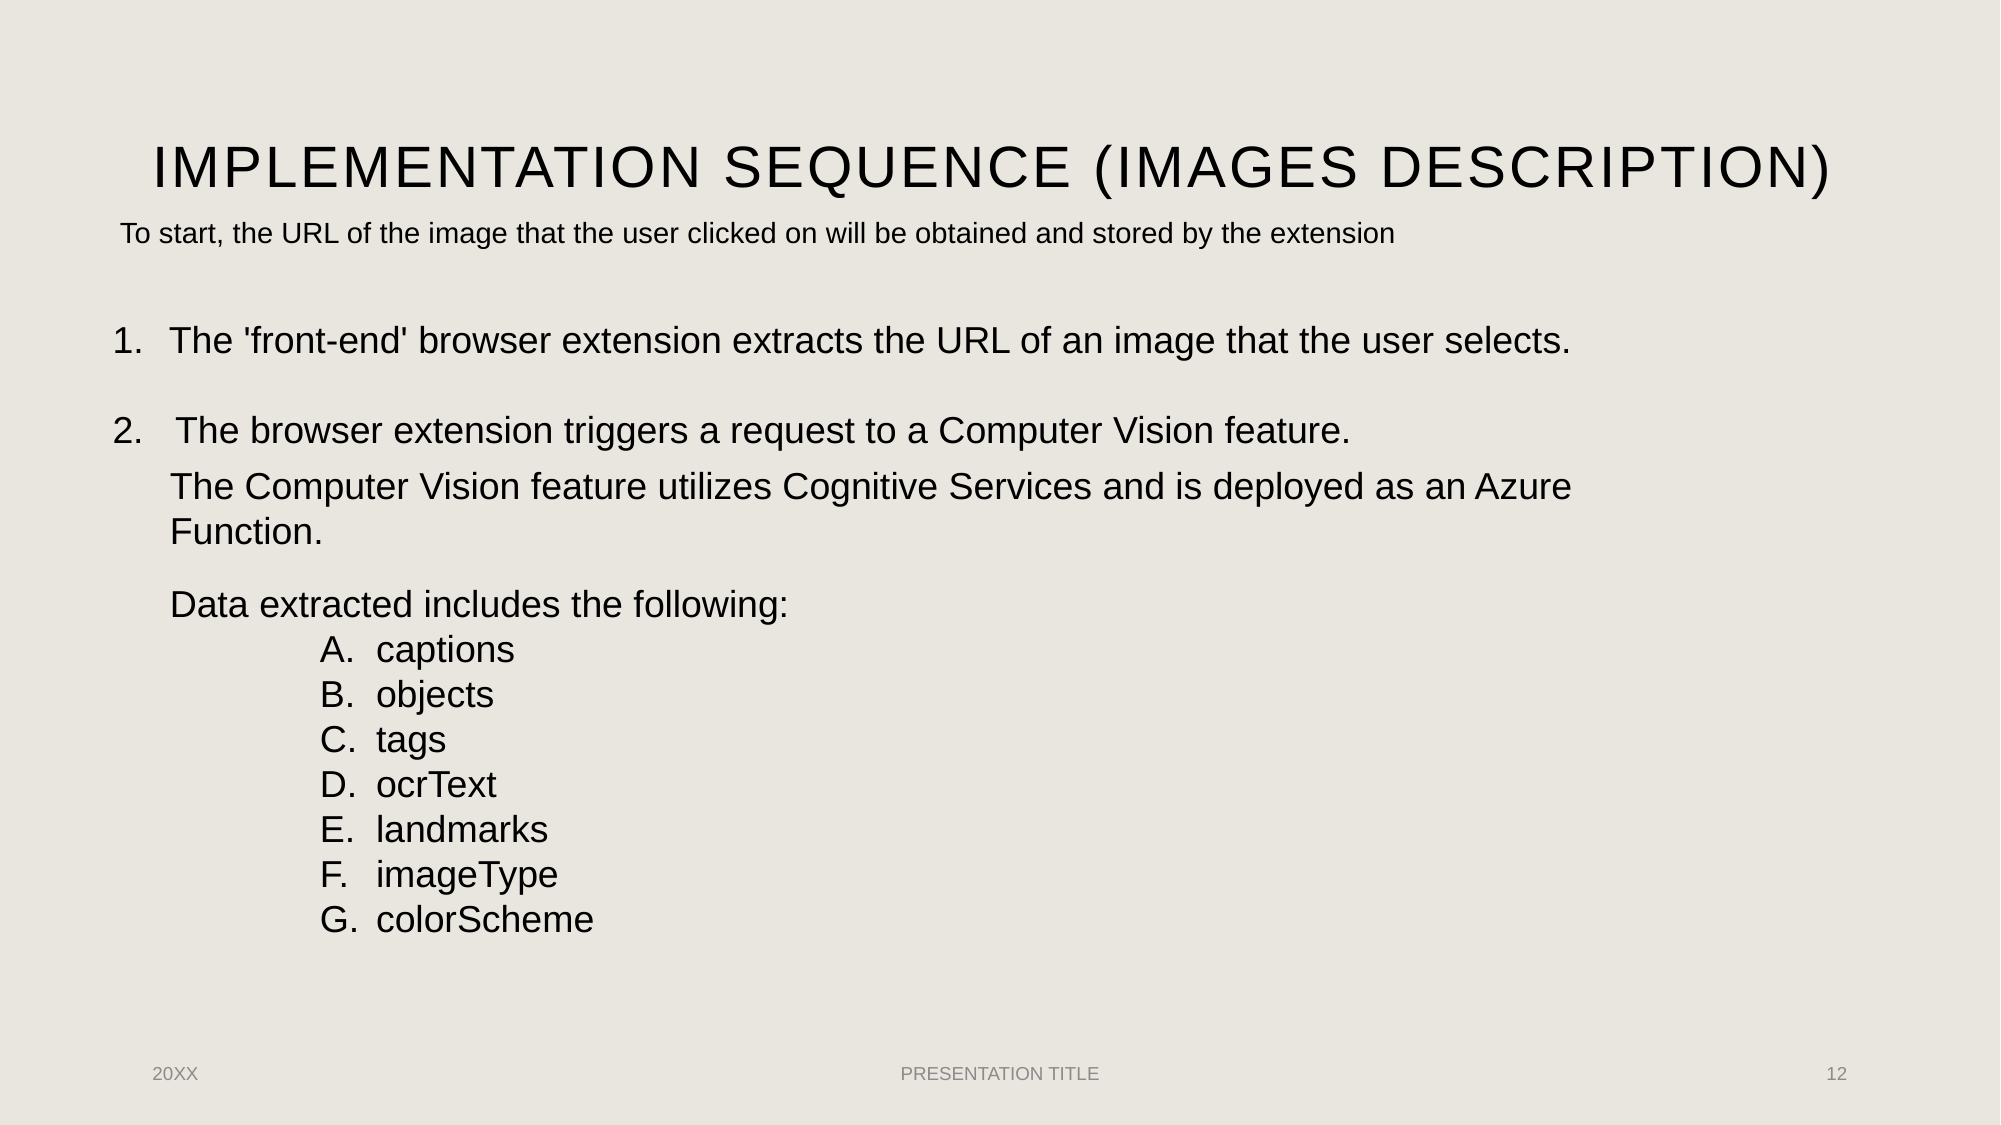

# Implementation sequence (images description)
To start, the URL of the image that the user clicked on will be obtained and stored by the extension
The 'front-end' browser extension extracts the URL of an image that the user selects.

2.   The browser extension triggers a request to a Computer Vision feature.

The Computer Vision feature utilizes Cognitive Services and is deployed as an Azure Function.
Data extracted includes the following:
captions
objects
tags
ocrText
landmarks
imageType
colorScheme

20XX
PRESENTATION TITLE
12